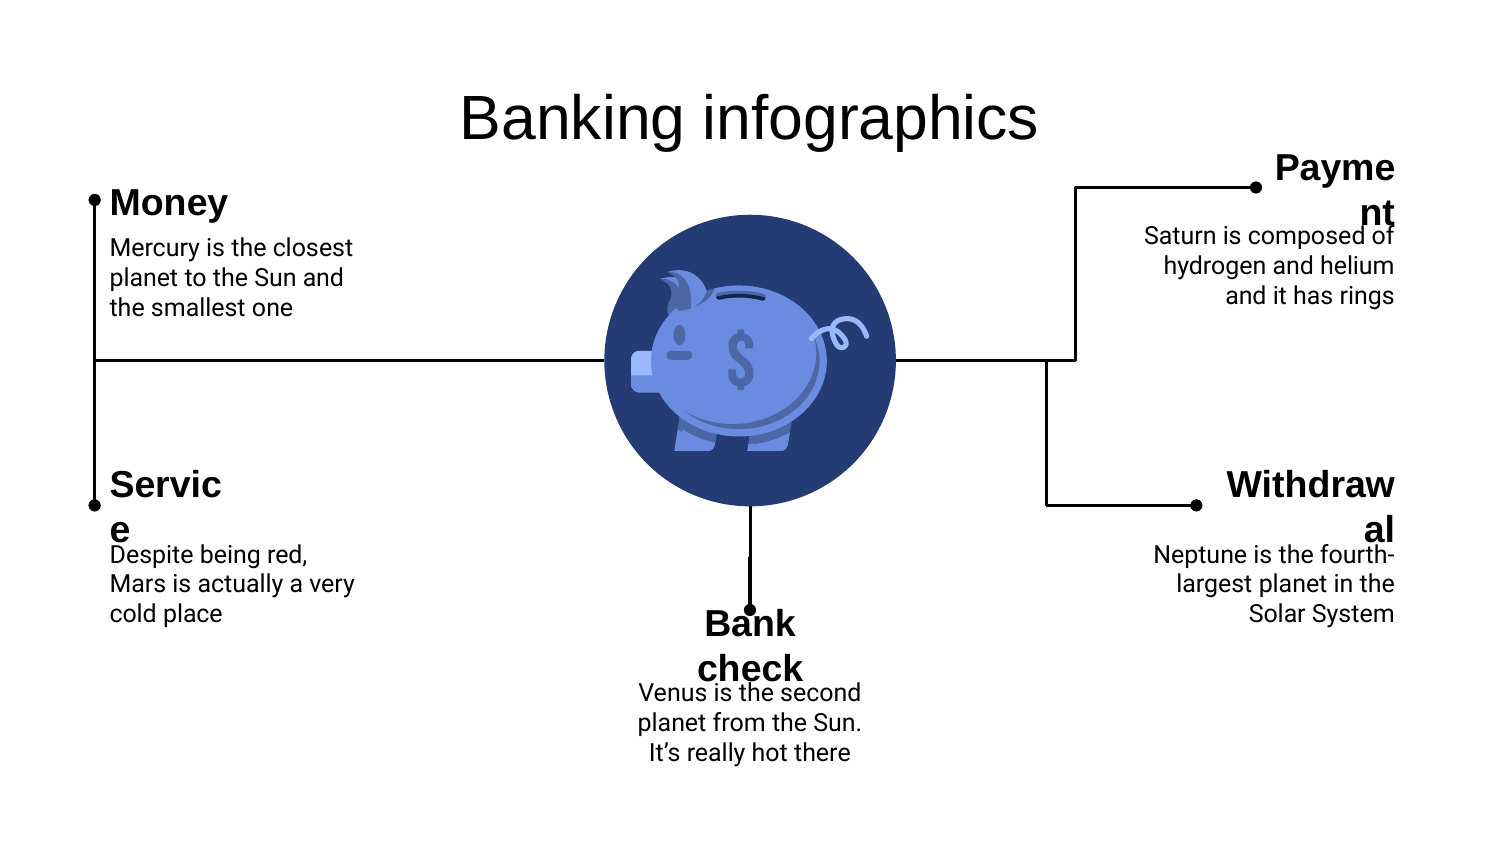

# Banking infographics
Payment
Saturn is composed of hydrogen and helium and it has rings
Money
Mercury is the closest planet to the Sun and the smallest one

Withdrawal
Neptune is the fourth-largest planet in the Solar System
Service
Despite being red,
Mars is actually a very cold place
Bank check
Venus is the second planet from the Sun. It’s really hot there